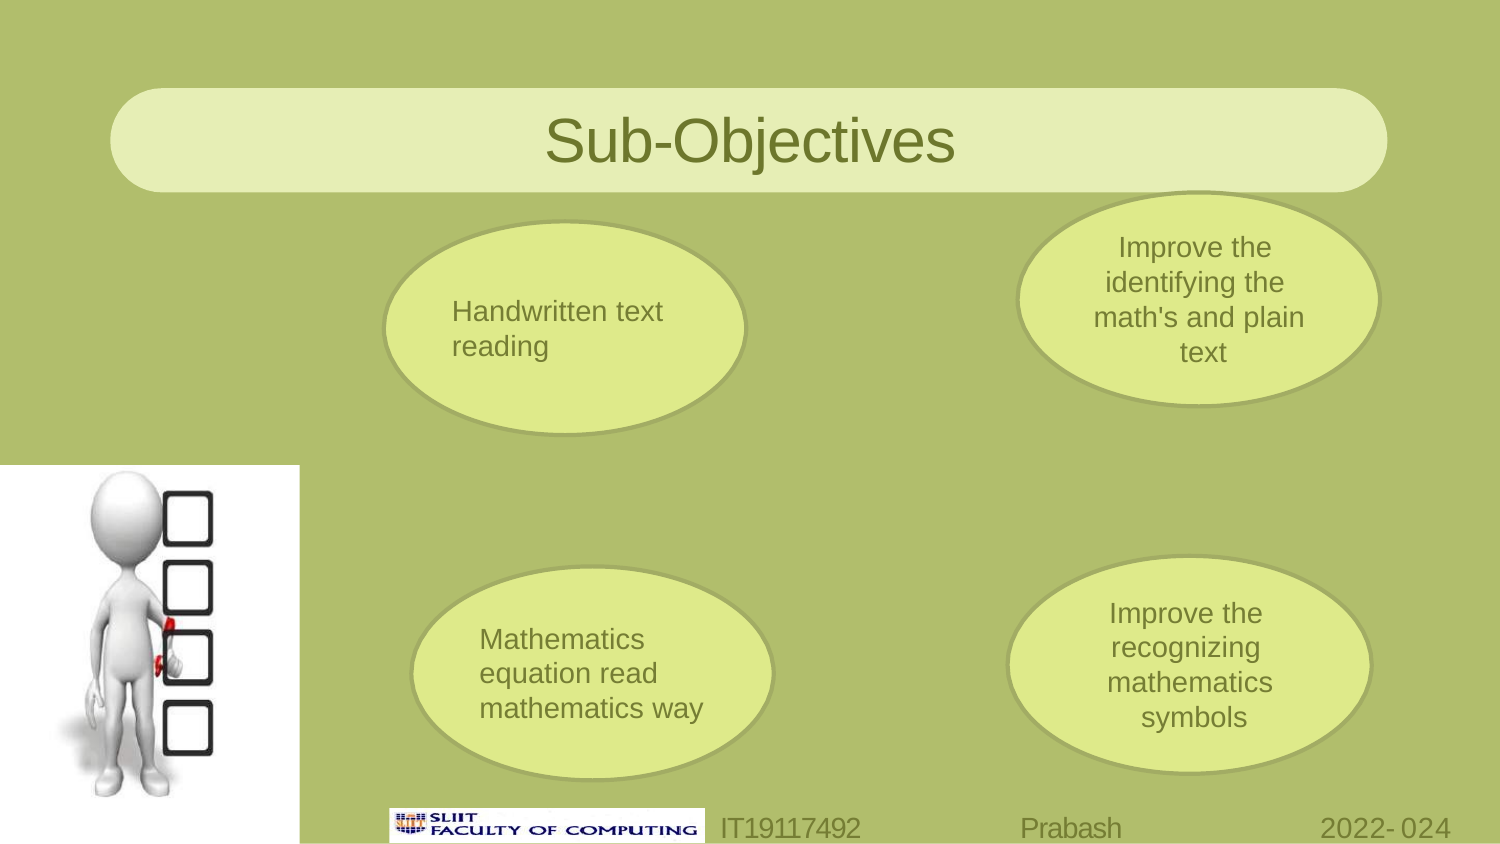

# Sub-Objectives

Improve the  identifying the  math's and plain  text
Handwritten text
reading

Improve the  recognizing  mathematics  symbols
Mathematics  equation read  mathematics way
IT19117492
Prabash K.V.A.S
2022-024